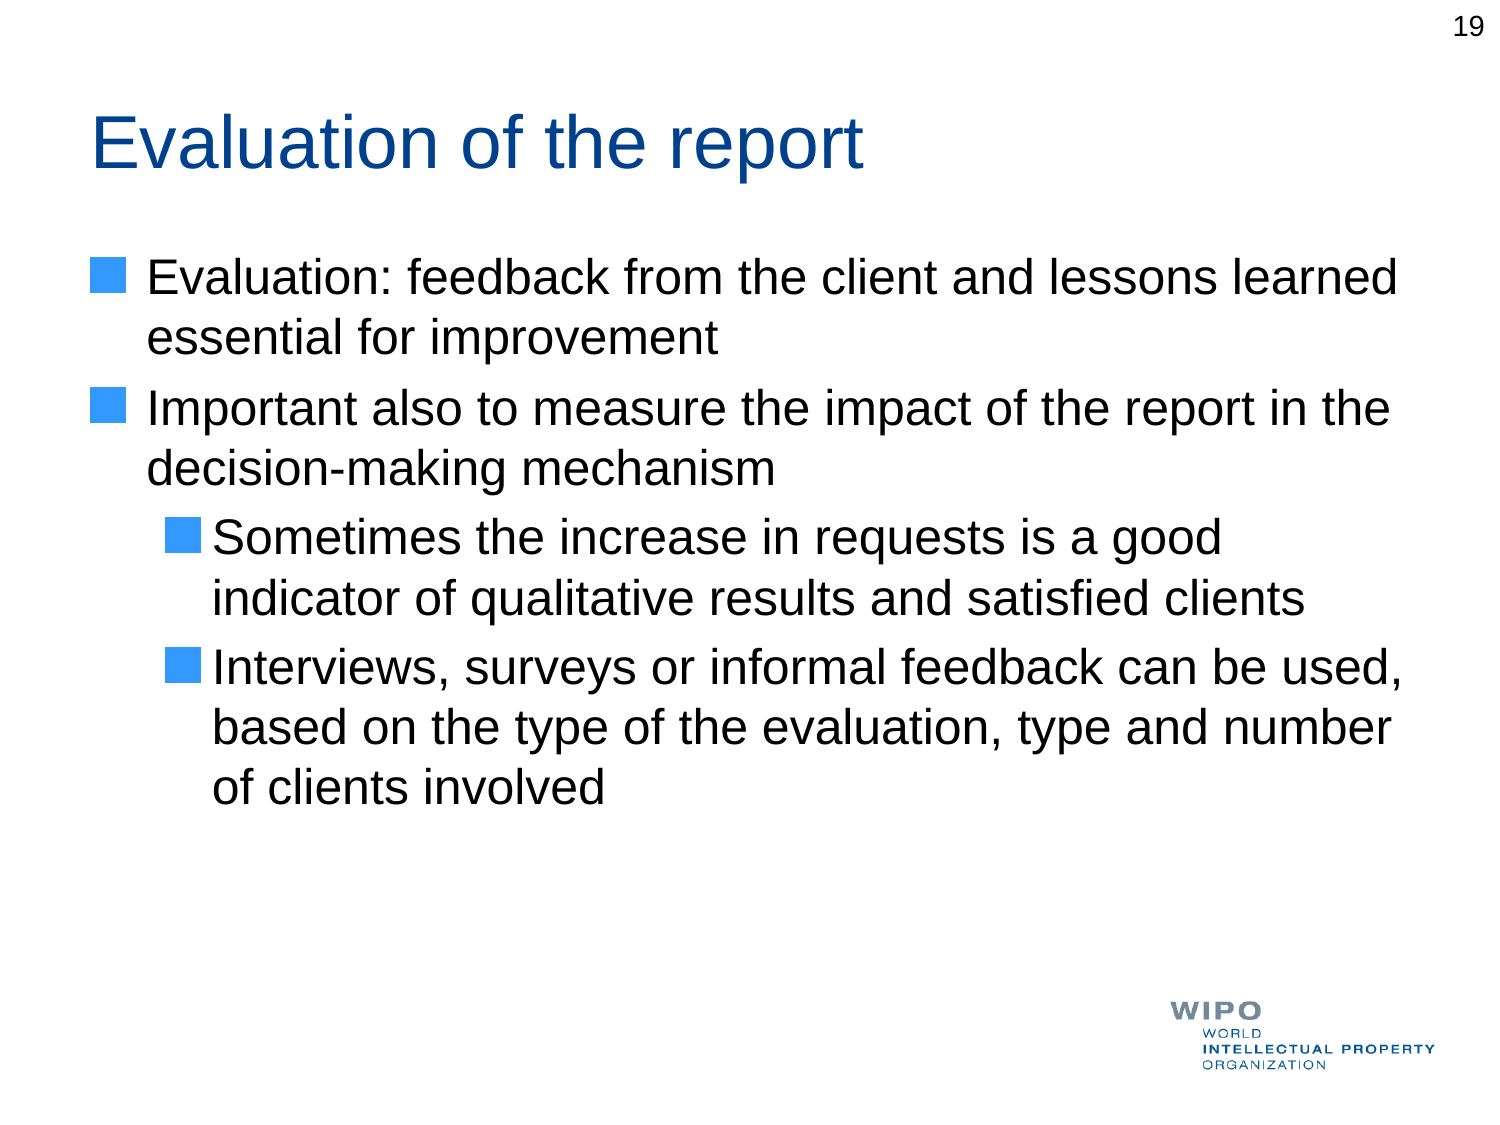

19
# Evaluation of the report
Evaluation: feedback from the client and lessons learned essential for improvement
Important also to measure the impact of the report in the decision-making mechanism
Sometimes the increase in requests is a good indicator of qualitative results and satisfied clients
Interviews, surveys or informal feedback can be used, based on the type of the evaluation, type and number of clients involved